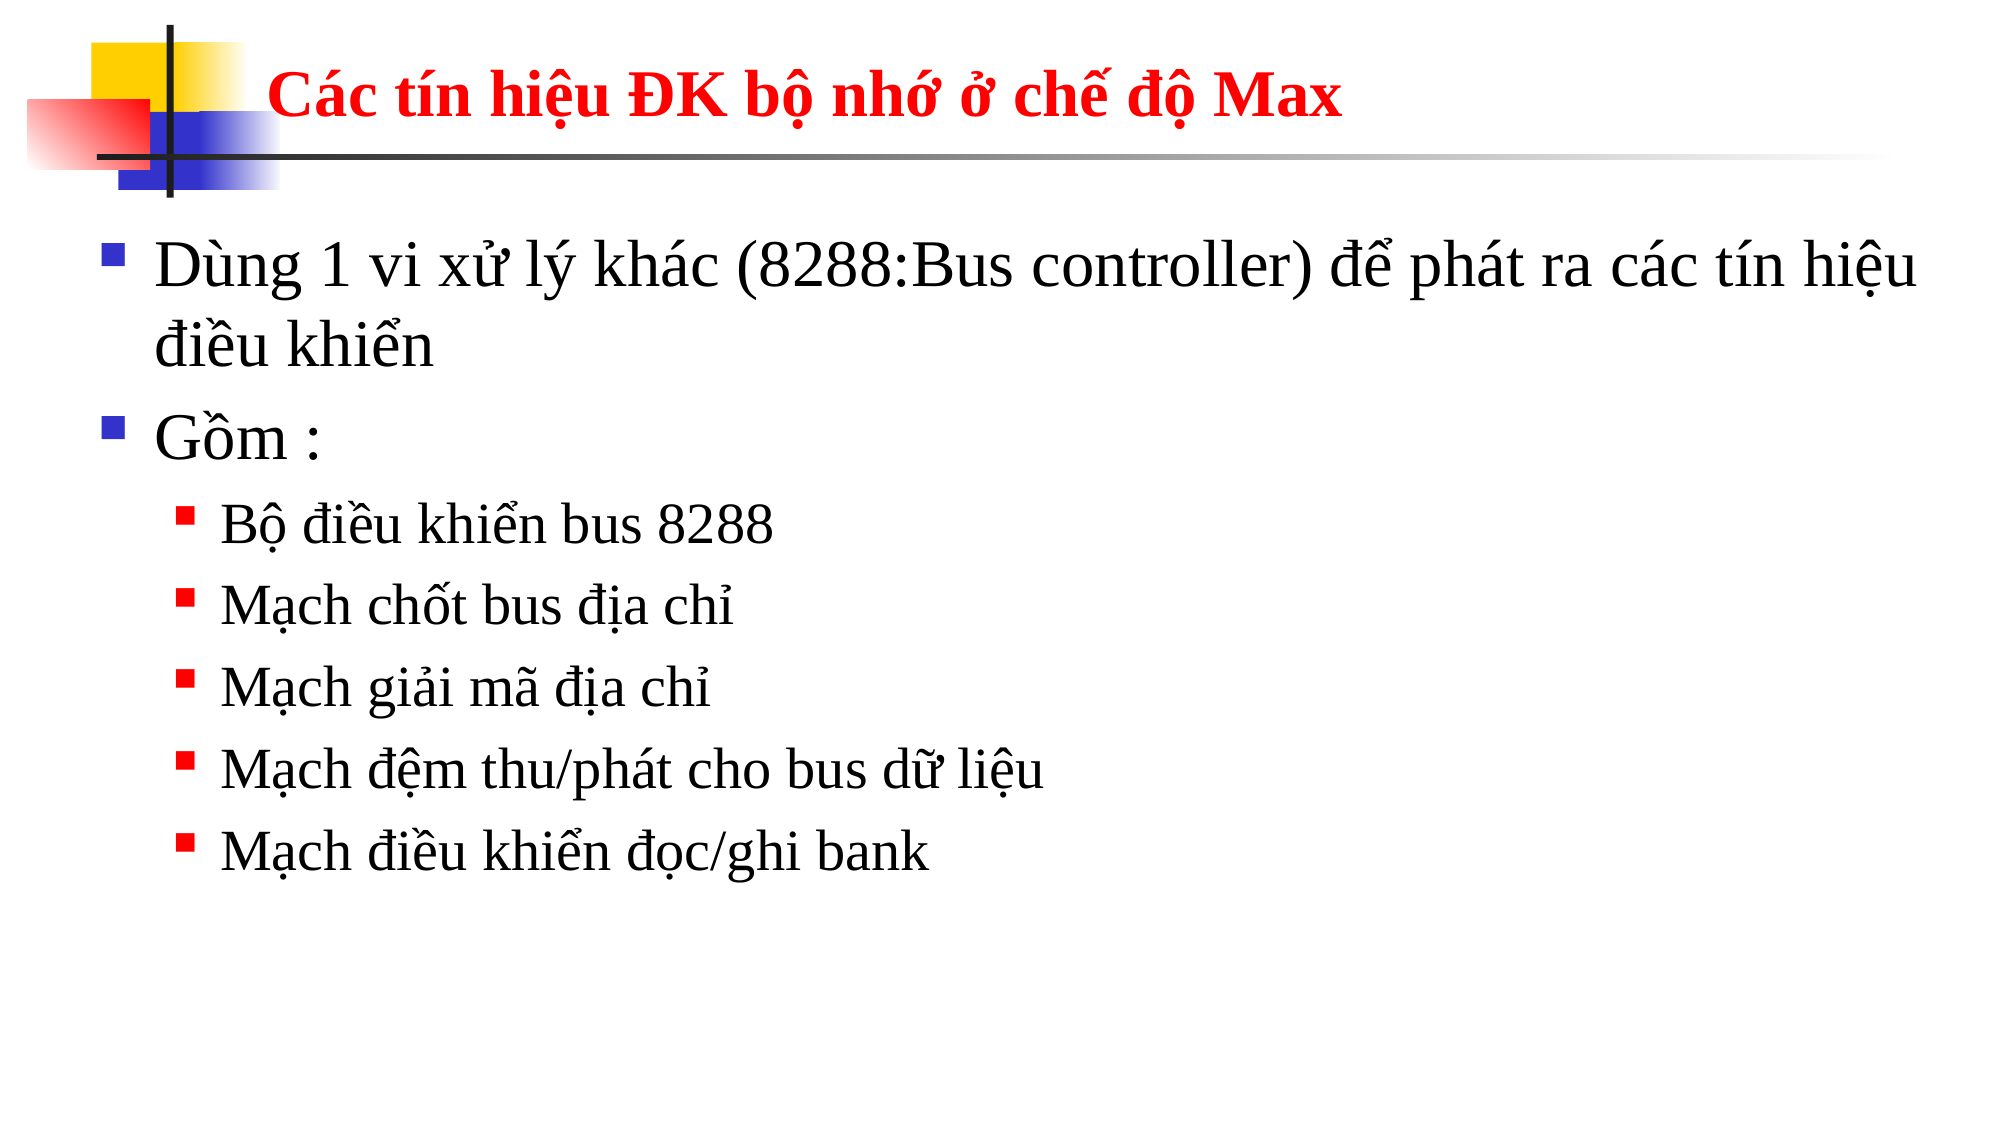

# Các tín hiệu ĐK bộ nhớ ở chế độ Max
Dùng 1 vi xử lý khác (8288:Bus controller) để phát ra các tín hiệu điều khiển
Gồm :
Bộ điều khiển bus 8288
Mạch chốt bus địa chỉ
Mạch giải mã địa chỉ
Mạch đệm thu/phát cho bus dữ liệu
Mạch điều khiển đọc/ghi bank